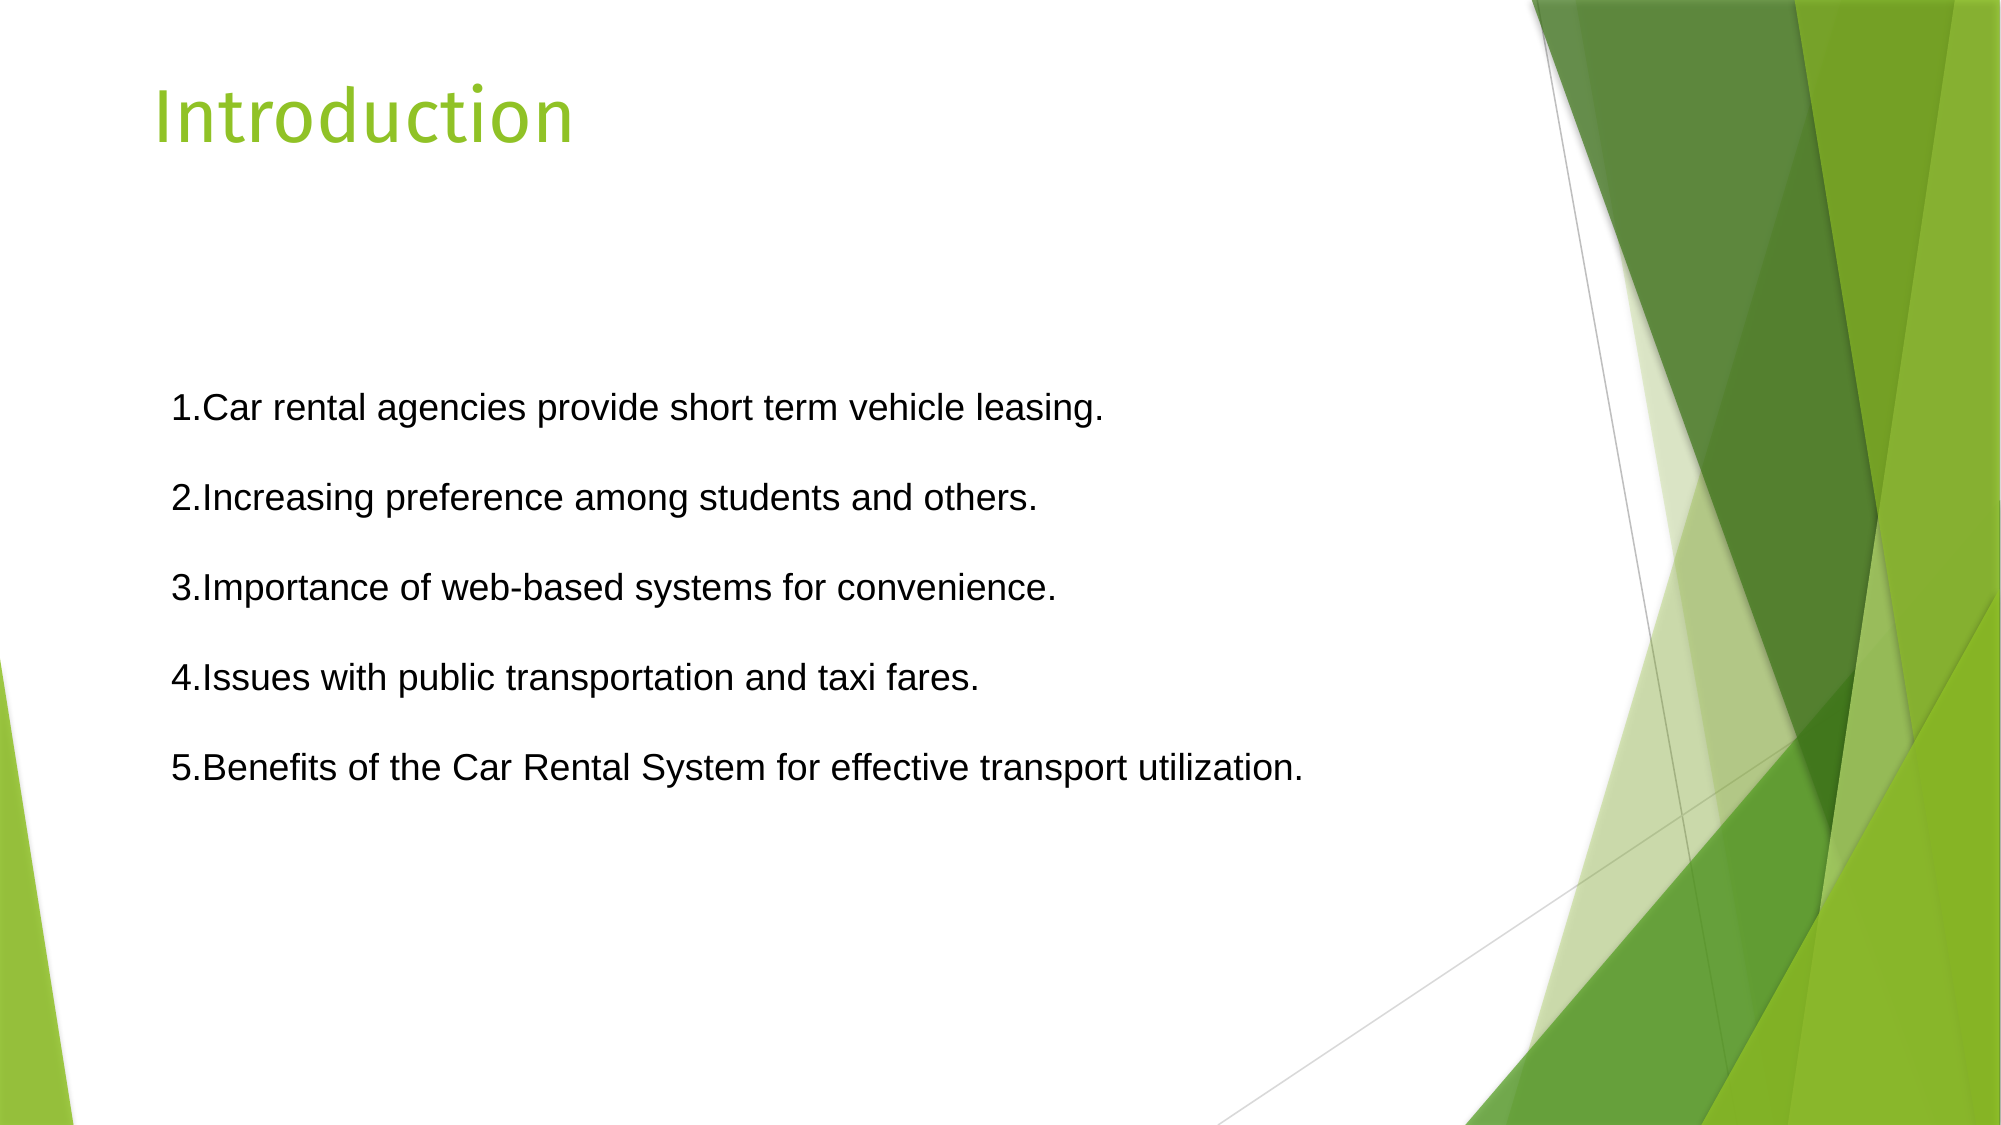

# Introduction

1.Car rental agencies provide short term vehicle leasing.

2.Increasing preference among students and others.

3.Importance of web-based systems for convenience.

4.Issues with public transportation and taxi fares.

5.Benefits of the Car Rental System for effective transport utilization.